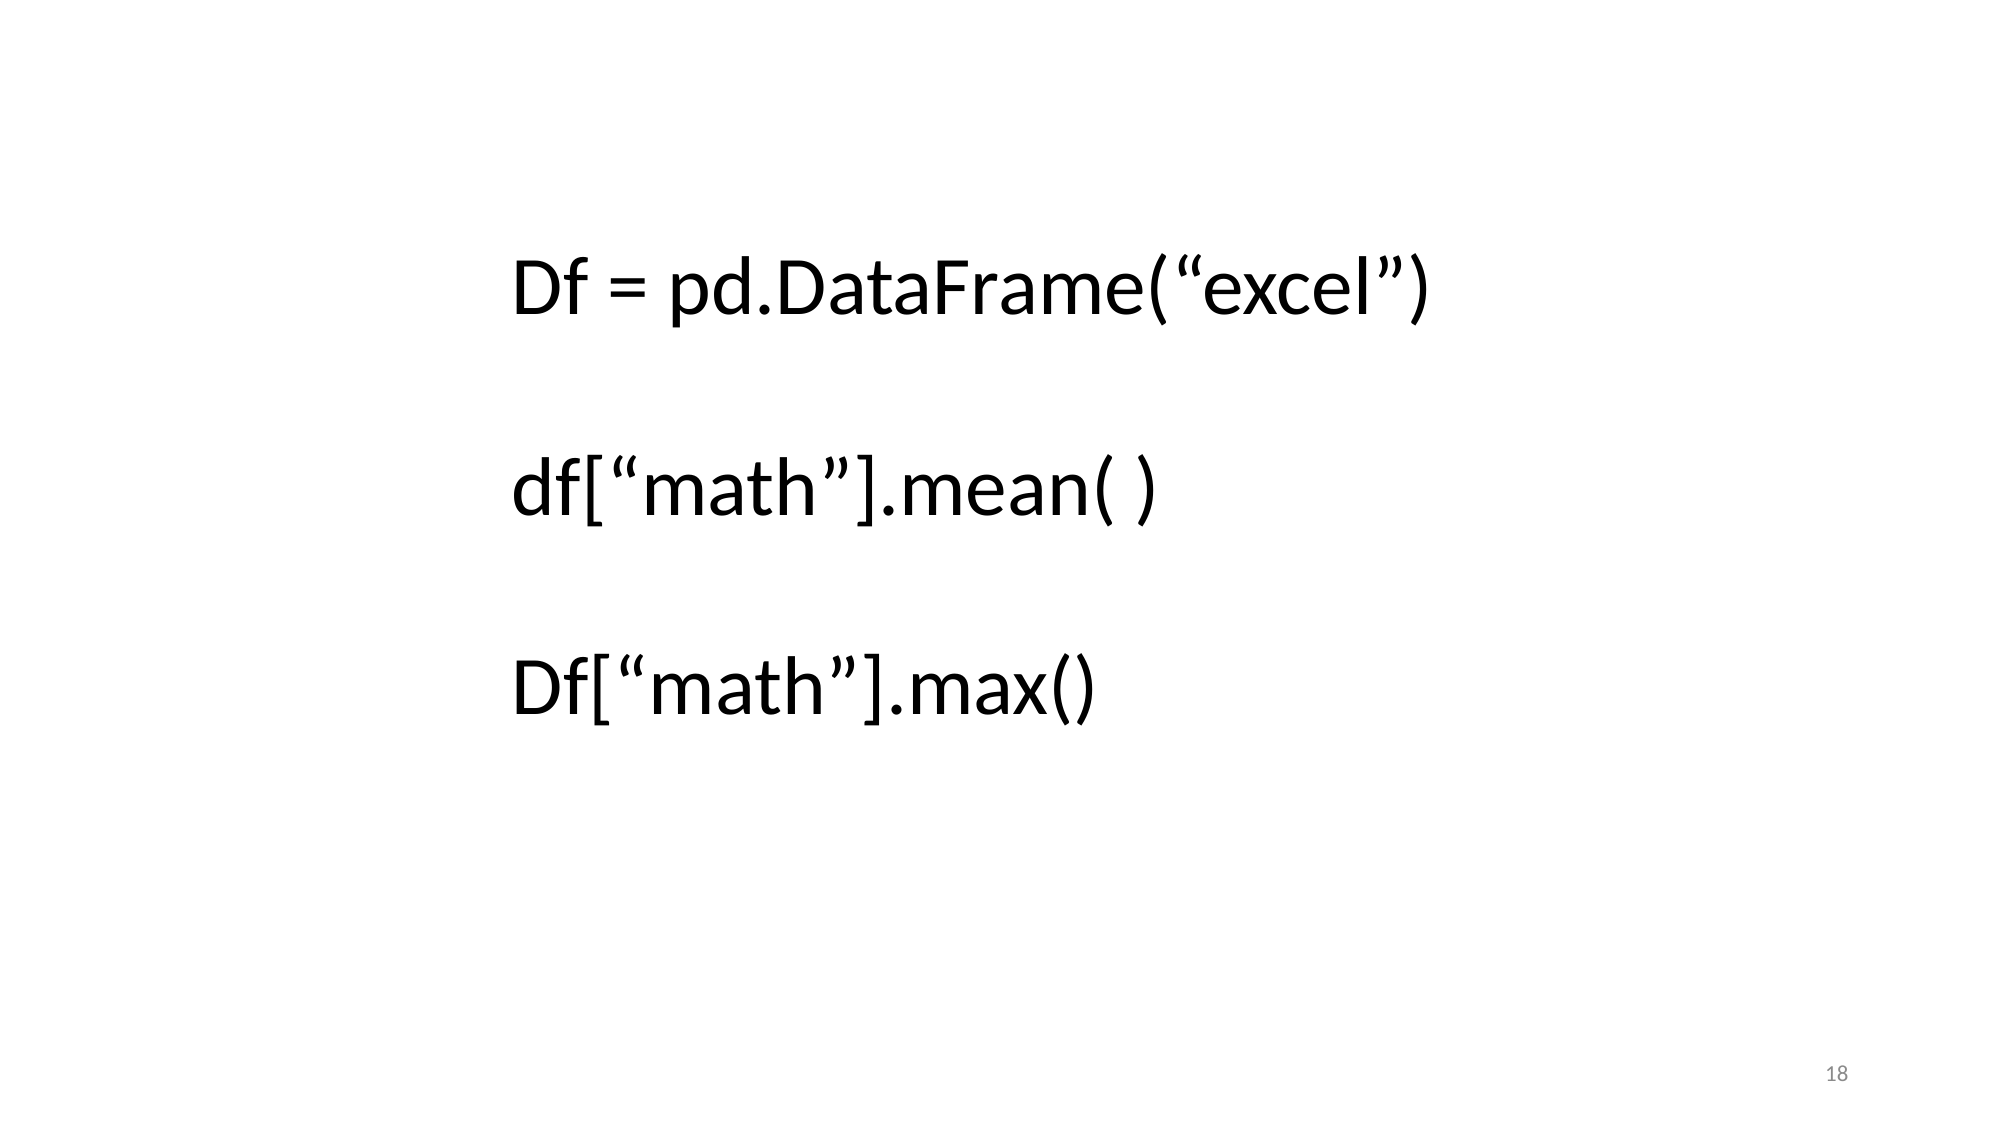

Df = pd.DataFrame(“excel”)

df[“math”].mean( )

Df[“math”].max()

18